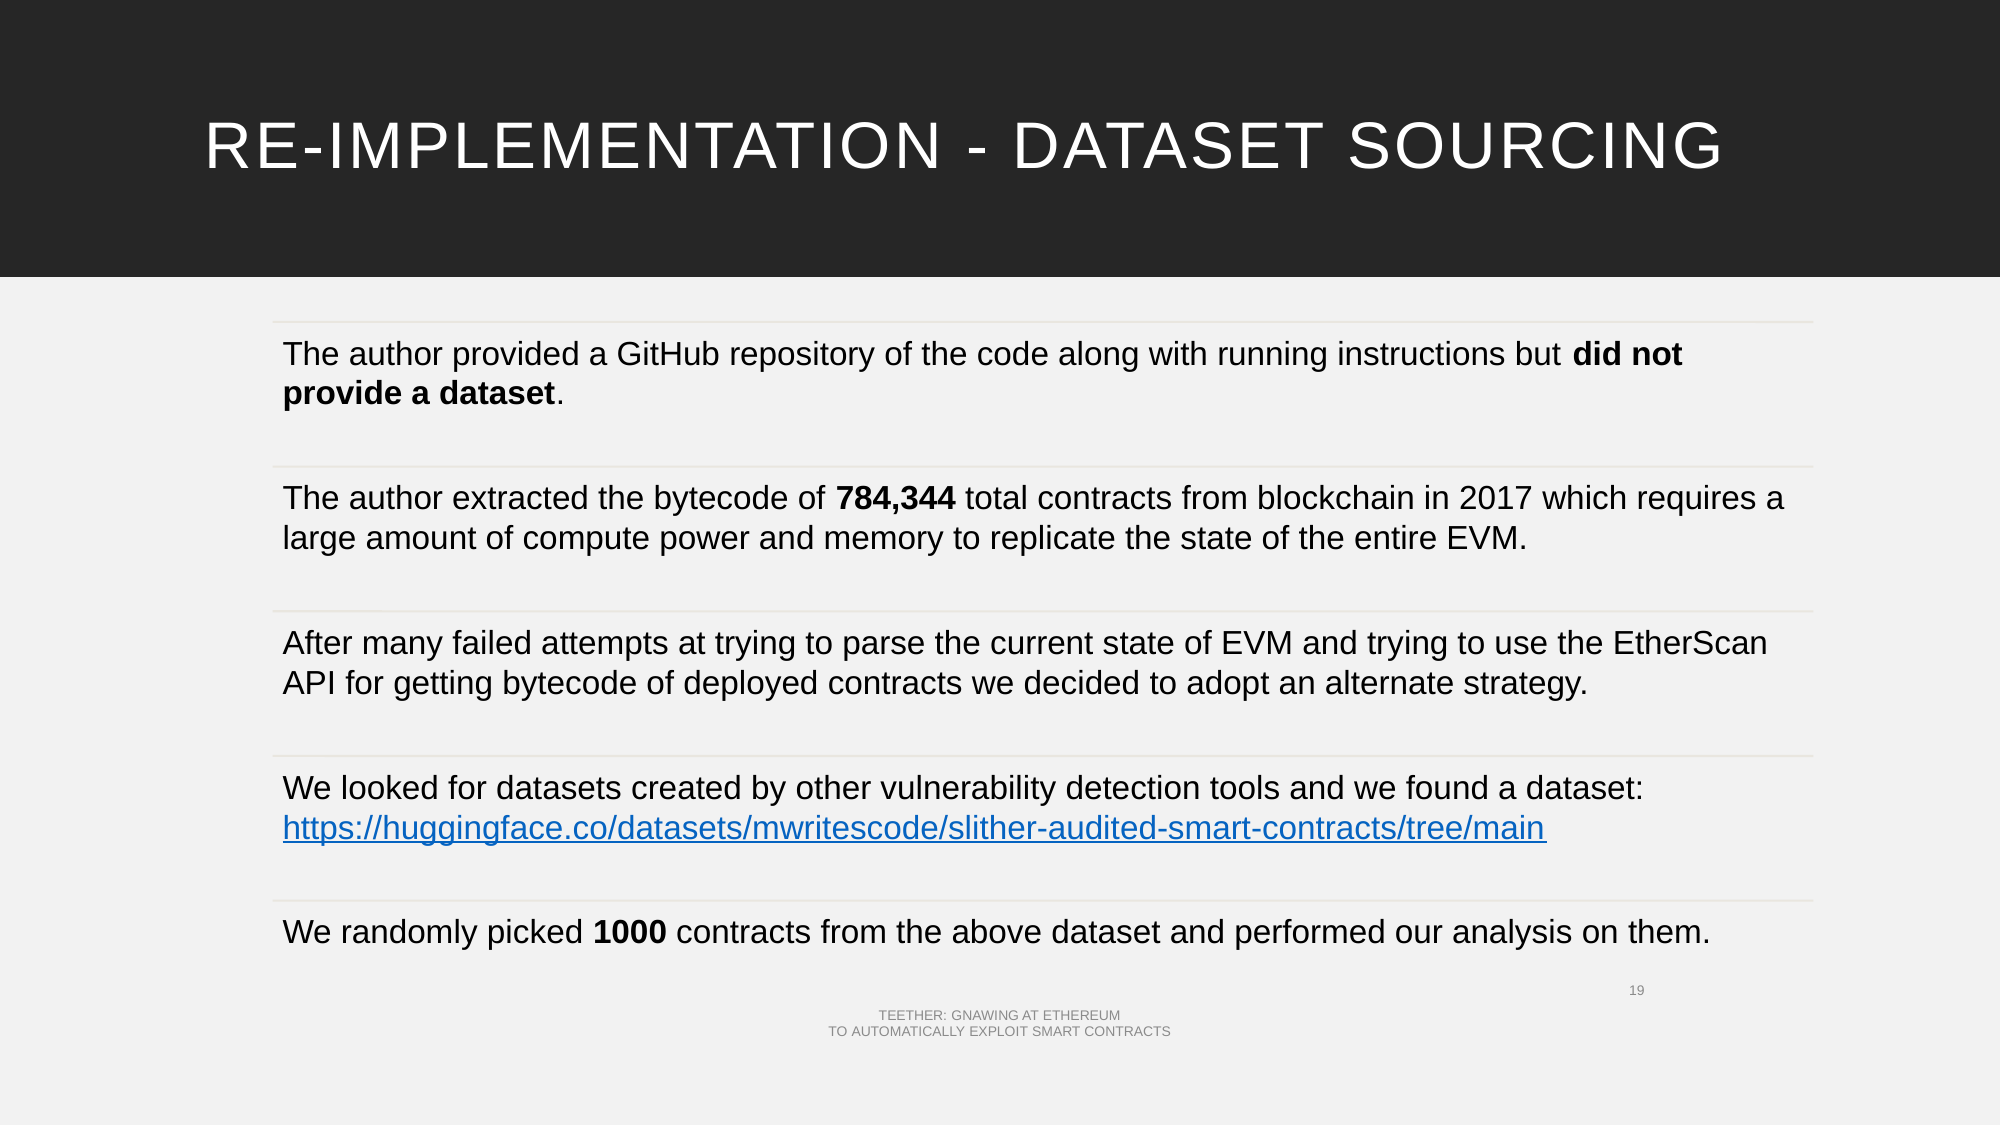

# Re-implementation - Dataset Sourcing

The author provided a GitHub repository of the code along with running instructions but did not provide a dataset.
The author extracted the bytecode of 784,344 total contracts from blockchain in 2017 which requires a large amount of compute power and memory to replicate the state of the entire EVM.
After many failed attempts at trying to parse the current state of EVM and trying to use the EtherScan API for getting bytecode of deployed contracts we decided to adopt an alternate strategy.
We looked for datasets created by other vulnerability detection tools and we found a dataset: https://huggingface.co/datasets/mwritescode/slither-audited-smart-contracts/tree/main
We randomly picked 1000 contracts from the above dataset and performed our analysis on them.
19
TEETHER: GNAWING AT ETHEREUM TO AUTOMATICALLY EXPLOIT SMART CONTRACTS